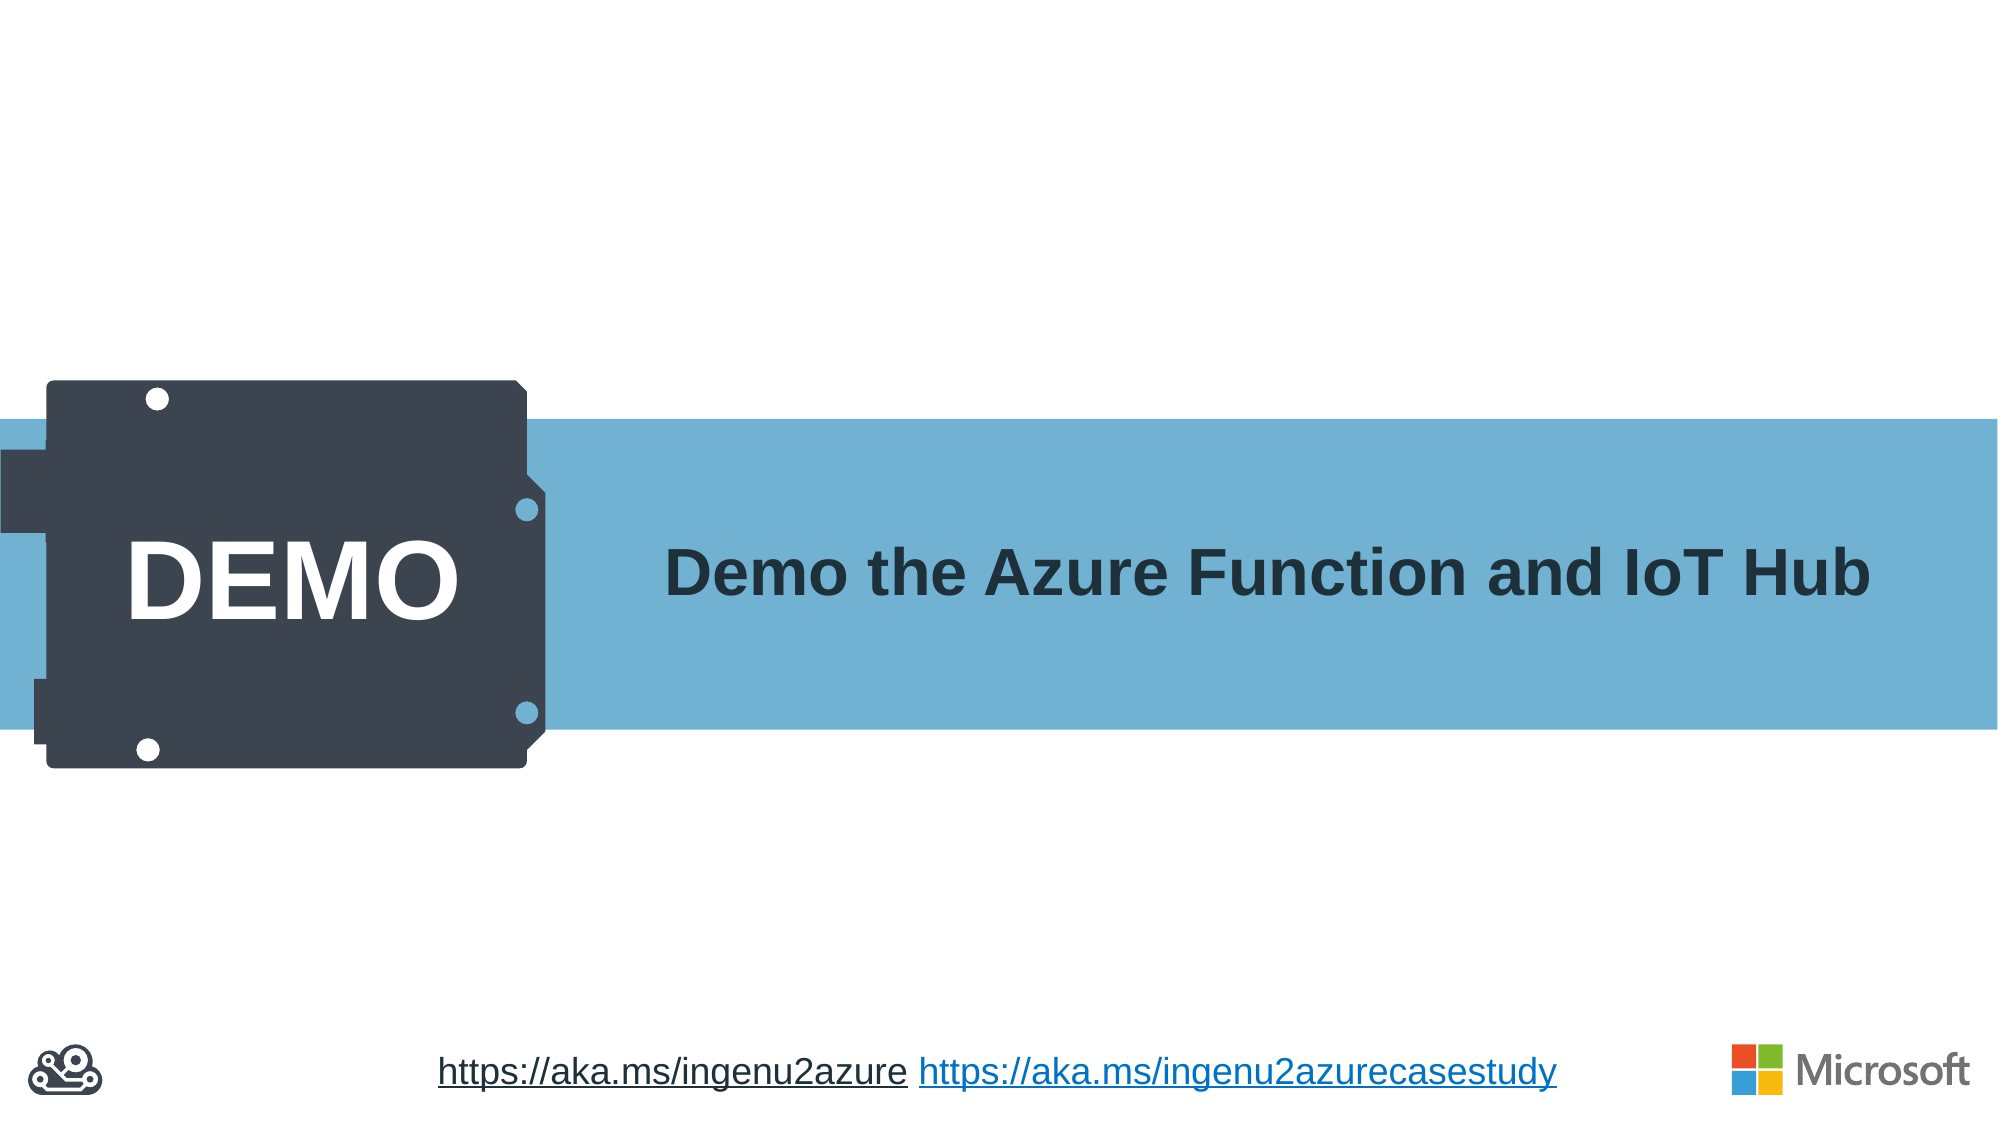

# Demo the Azure Function and IoT Hub
https://aka.ms/ingenu2azure https://aka.ms/ingenu2azurecasestudy